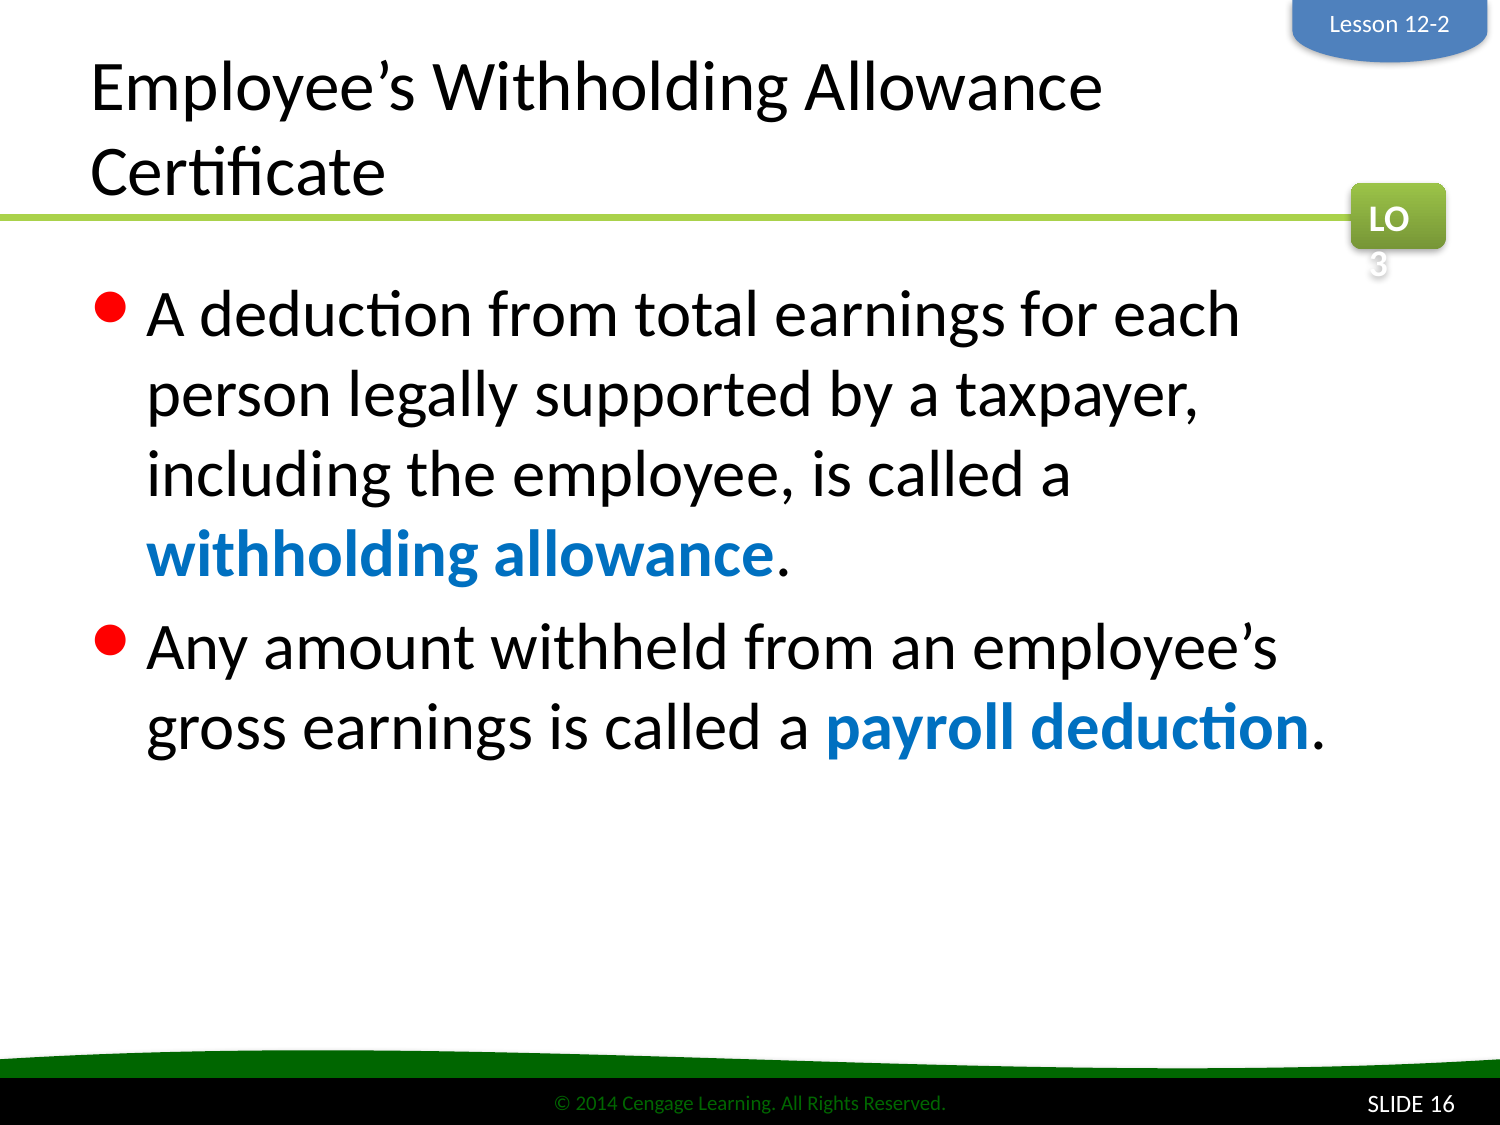

Lesson 12-2

# Employee’s Withholding Allowance Certificate
LO3
A deduction from total earnings for each person legally supported by a taxpayer, including the employee, is called a withholding allowance.
Any amount withheld from an employee’s gross earnings is called a payroll deduction.
SLIDE 16